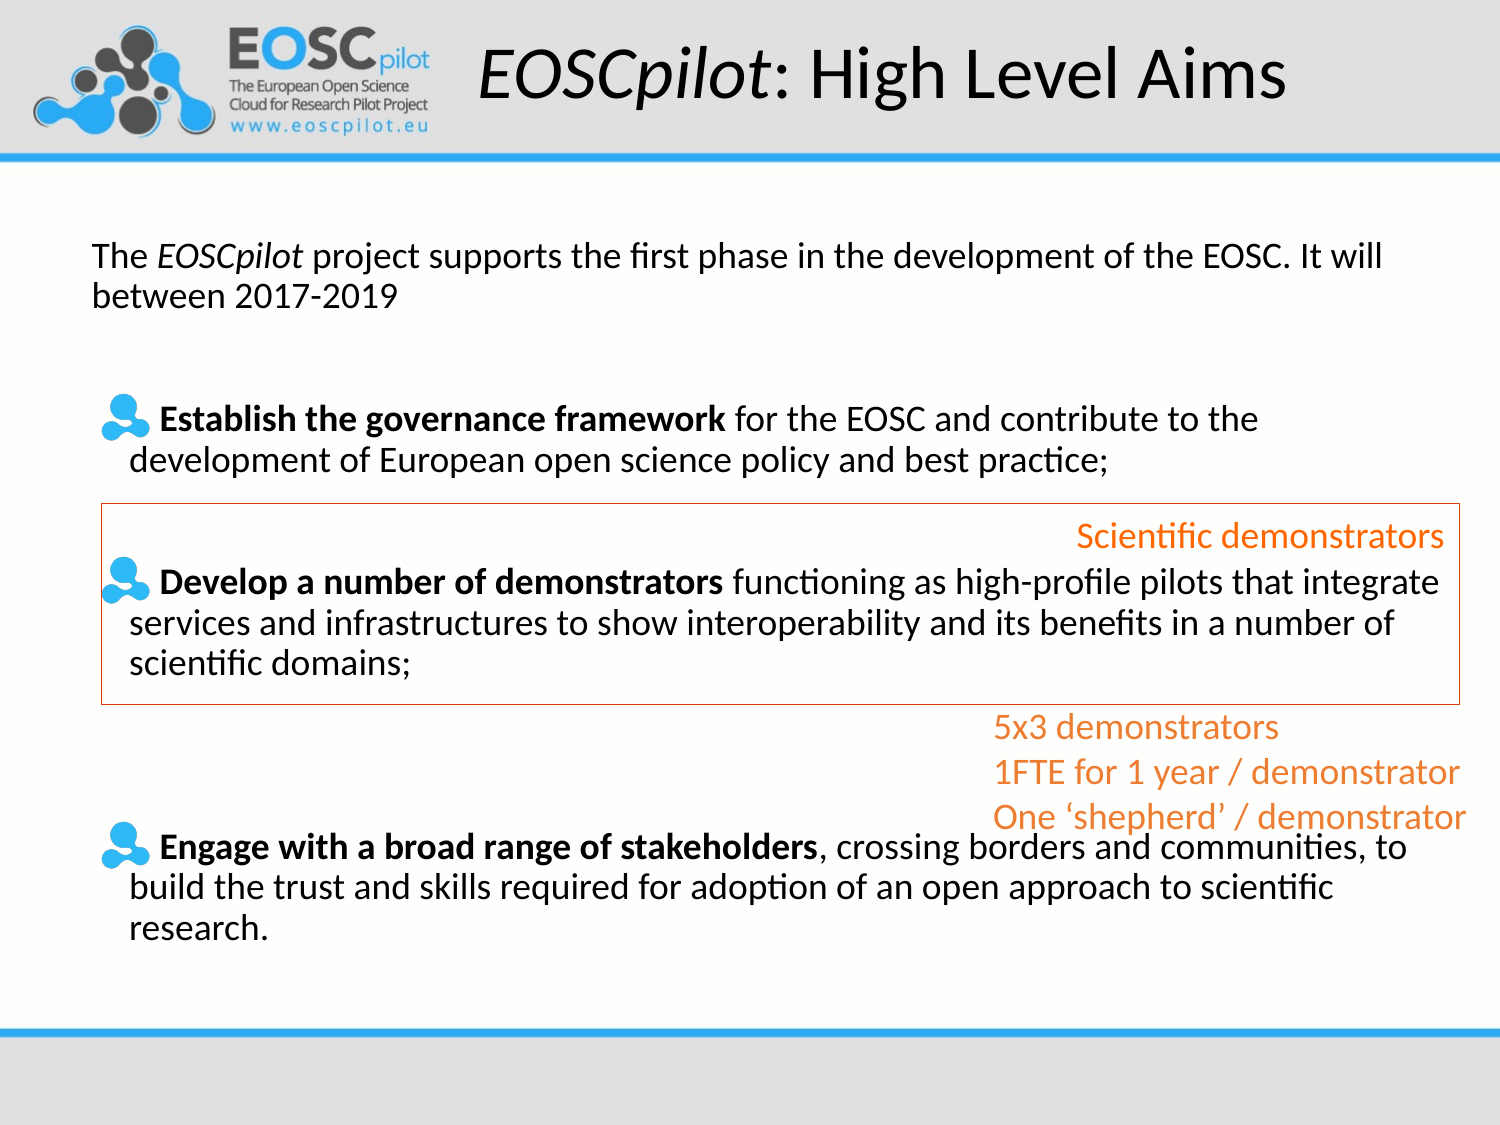

EOSCpilot: High Level Aims
The EOSCpilot project supports the first phase in the development of the EOSC. It will between 2017-2019

Establish the governance framework for the EOSC and contribute to the development of European open science policy and best practice;

Develop a number of demonstrators functioning as high-profile pilots that integrate services and infrastructures to show interoperability and its benefits in a number of scientific domains;

Engage with a broad range of stakeholders, crossing borders and communities, to build the trust and skills required for adoption of an open approach to scientific research.

Scientific demonstrators
5x3 demonstrators
1FTE for 1 year / demonstrator
One ‘shepherd’ / demonstrator